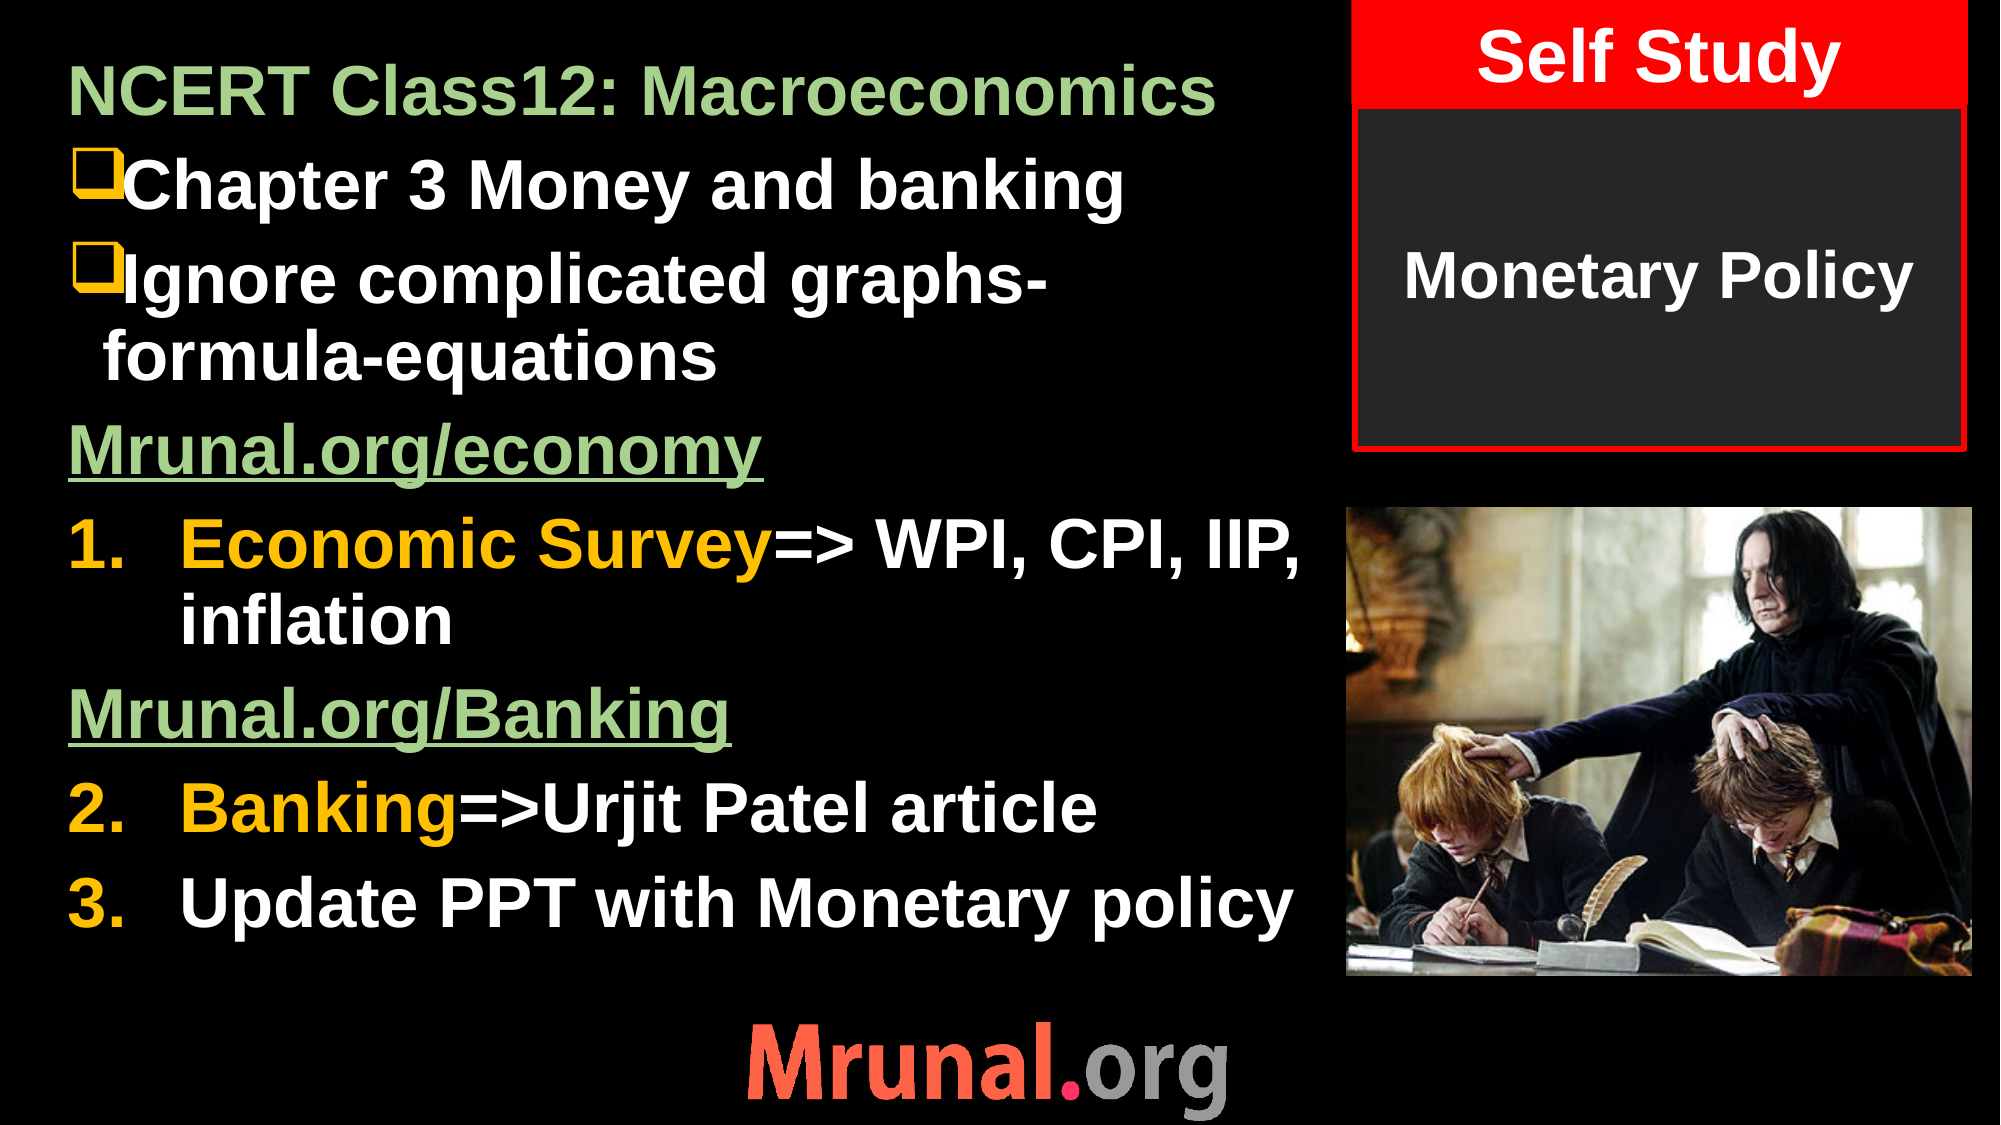

NCERT Class12: Macroeconomics
Chapter 3 Money and banking
Ignore complicated graphs-formula-equations
Mrunal.org/economy
Economic Survey=> WPI, CPI, IIP, inflation
Mrunal.org/Banking
Banking=>Urjit Patel article
Update PPT with Monetary policy
# Monetary Policy